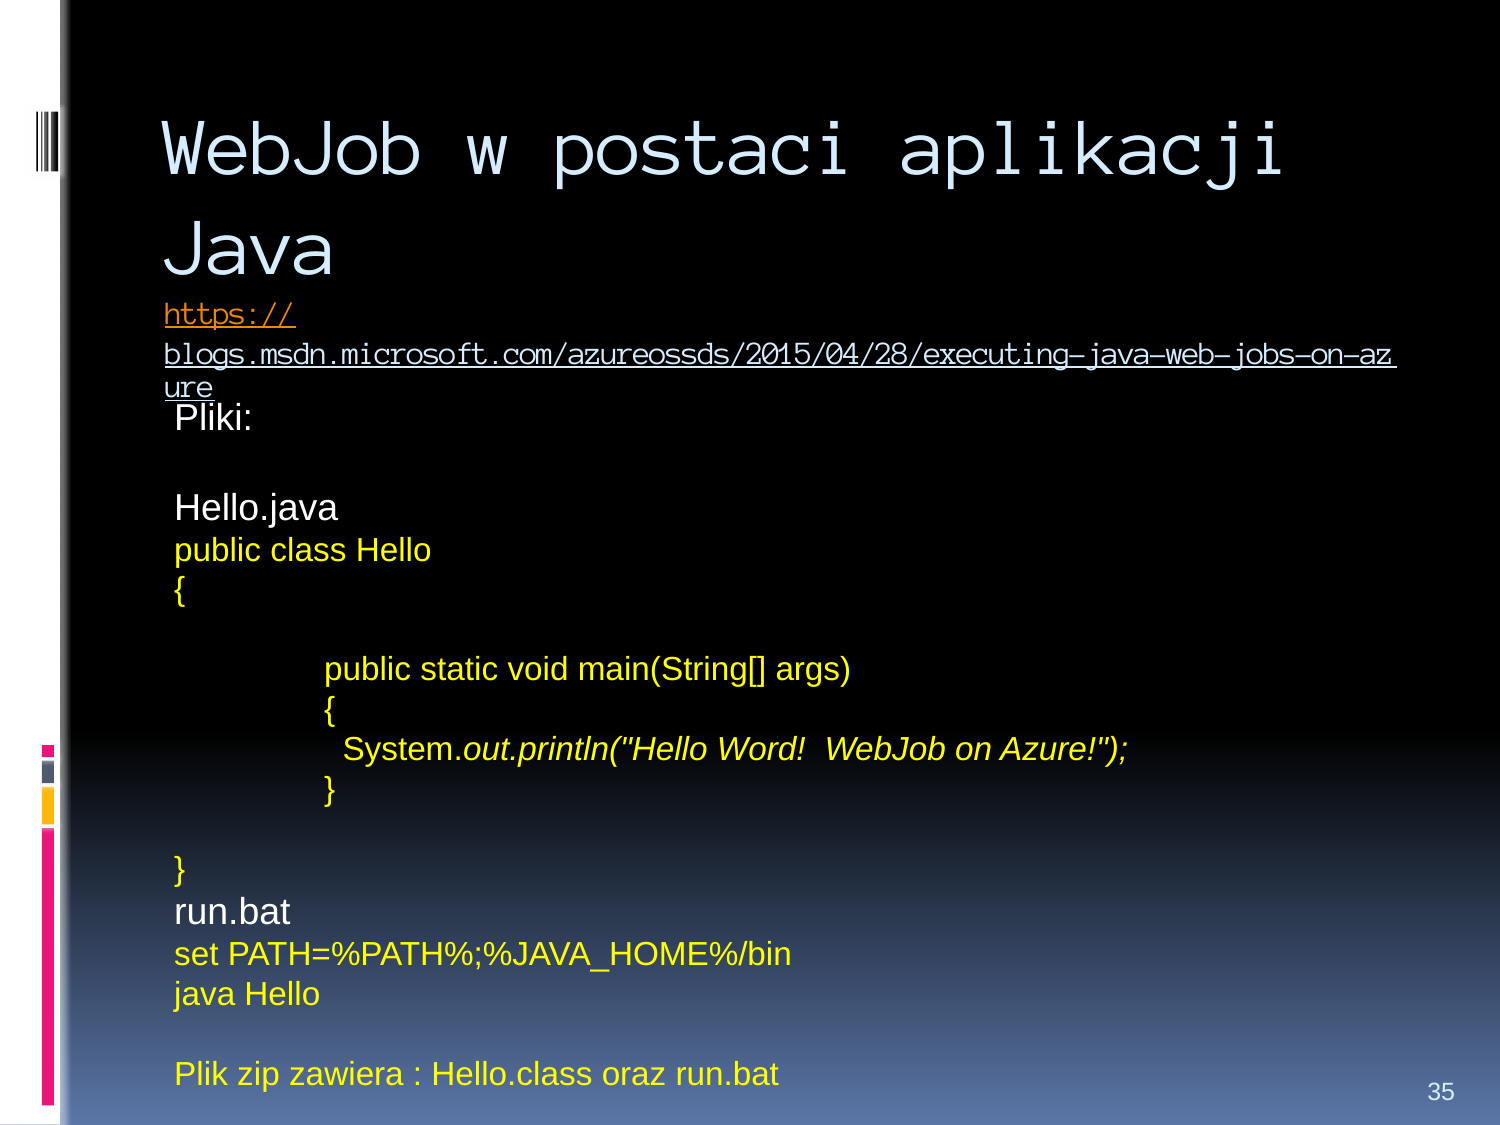

# WebJob w postaci aplikacji Java https://blogs.msdn.microsoft.com/azureossds/2015/04/28/executing-java-web-jobs-on-azure
Pliki:

Hello.java
public class Hello
{

	public static void main(String[] args)
	{
	  System.out.println("Hello Word!  WebJob on Azure!");
	}

}
run.bat
set PATH=%PATH%;%JAVA_HOME%/bin
java Hello

Plik zip zawiera : Hello.class oraz run.bat
35